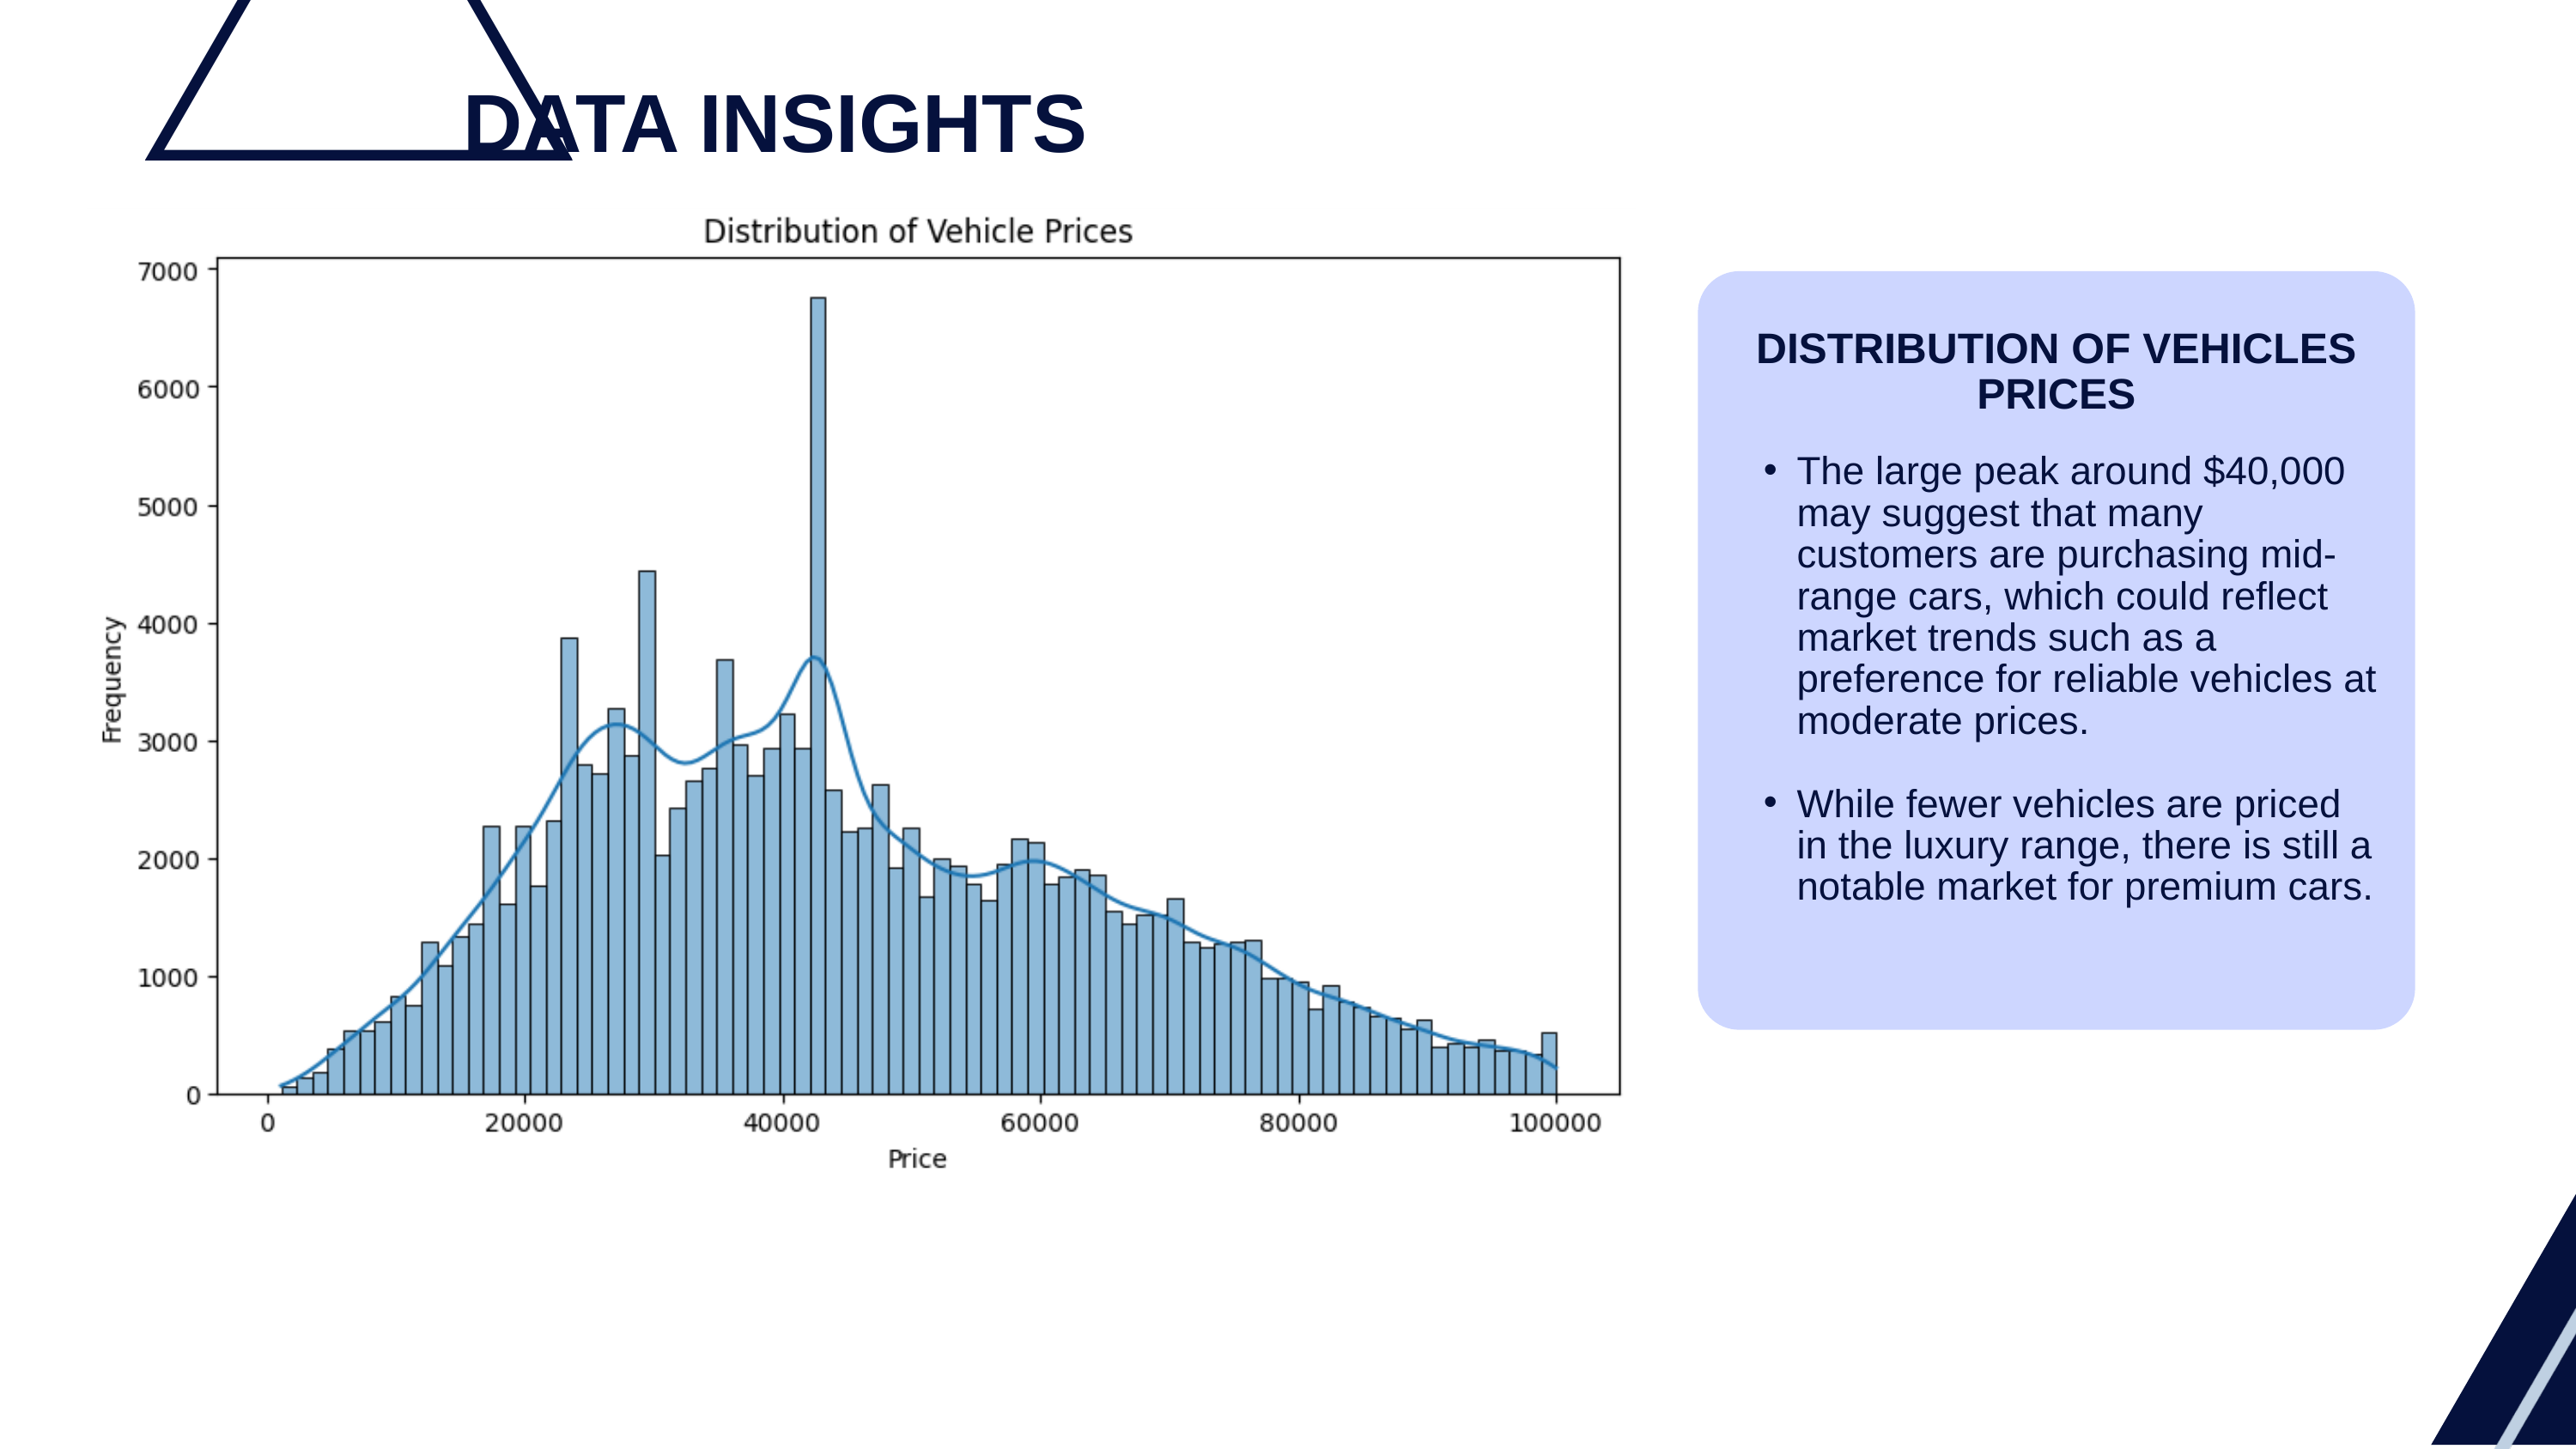

DATA INSIGHTS

DISTRIBUTION OF VEHICLES PRICES

The large peak around $40,000 may suggest that many customers are purchasing mid-range cars, which could reflect market trends such as a preference for reliable vehicles at moderate prices.

While fewer vehicles are priced in the luxury range, there is still a notable market for premium cars.